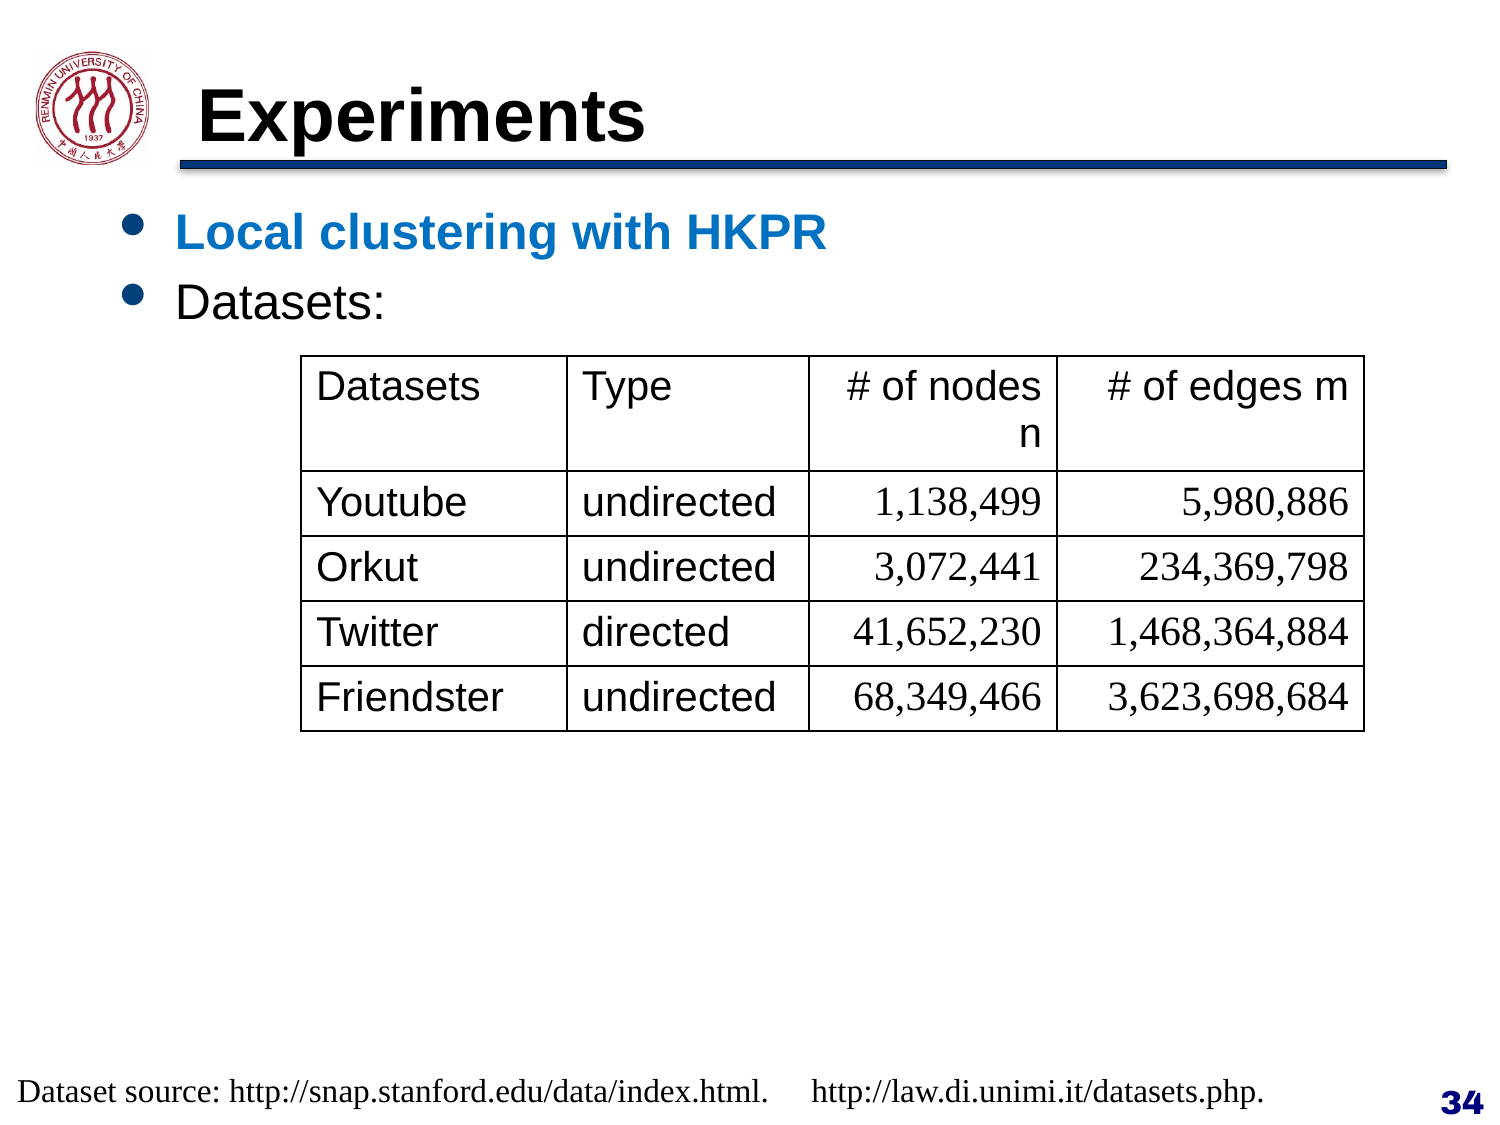

# Experiments
Local clustering with HKPR
Datasets:

| Datasets | Type | # of nodes n | # of edges m |
| --- | --- | --- | --- |
| Youtube | undirected | 1,138,499 | 5,980,886 |
| Orkut | undirected | 3,072,441 | 234,369,798 |
| Twitter | directed | 41,652,230 | 1,468,364,884 |
| Friendster | undirected | 68,349,466 | 3,623,698,684 |
Dataset source: http://snap.stanford.edu/data/index.html.     http://law.di.unimi.it/datasets.php.